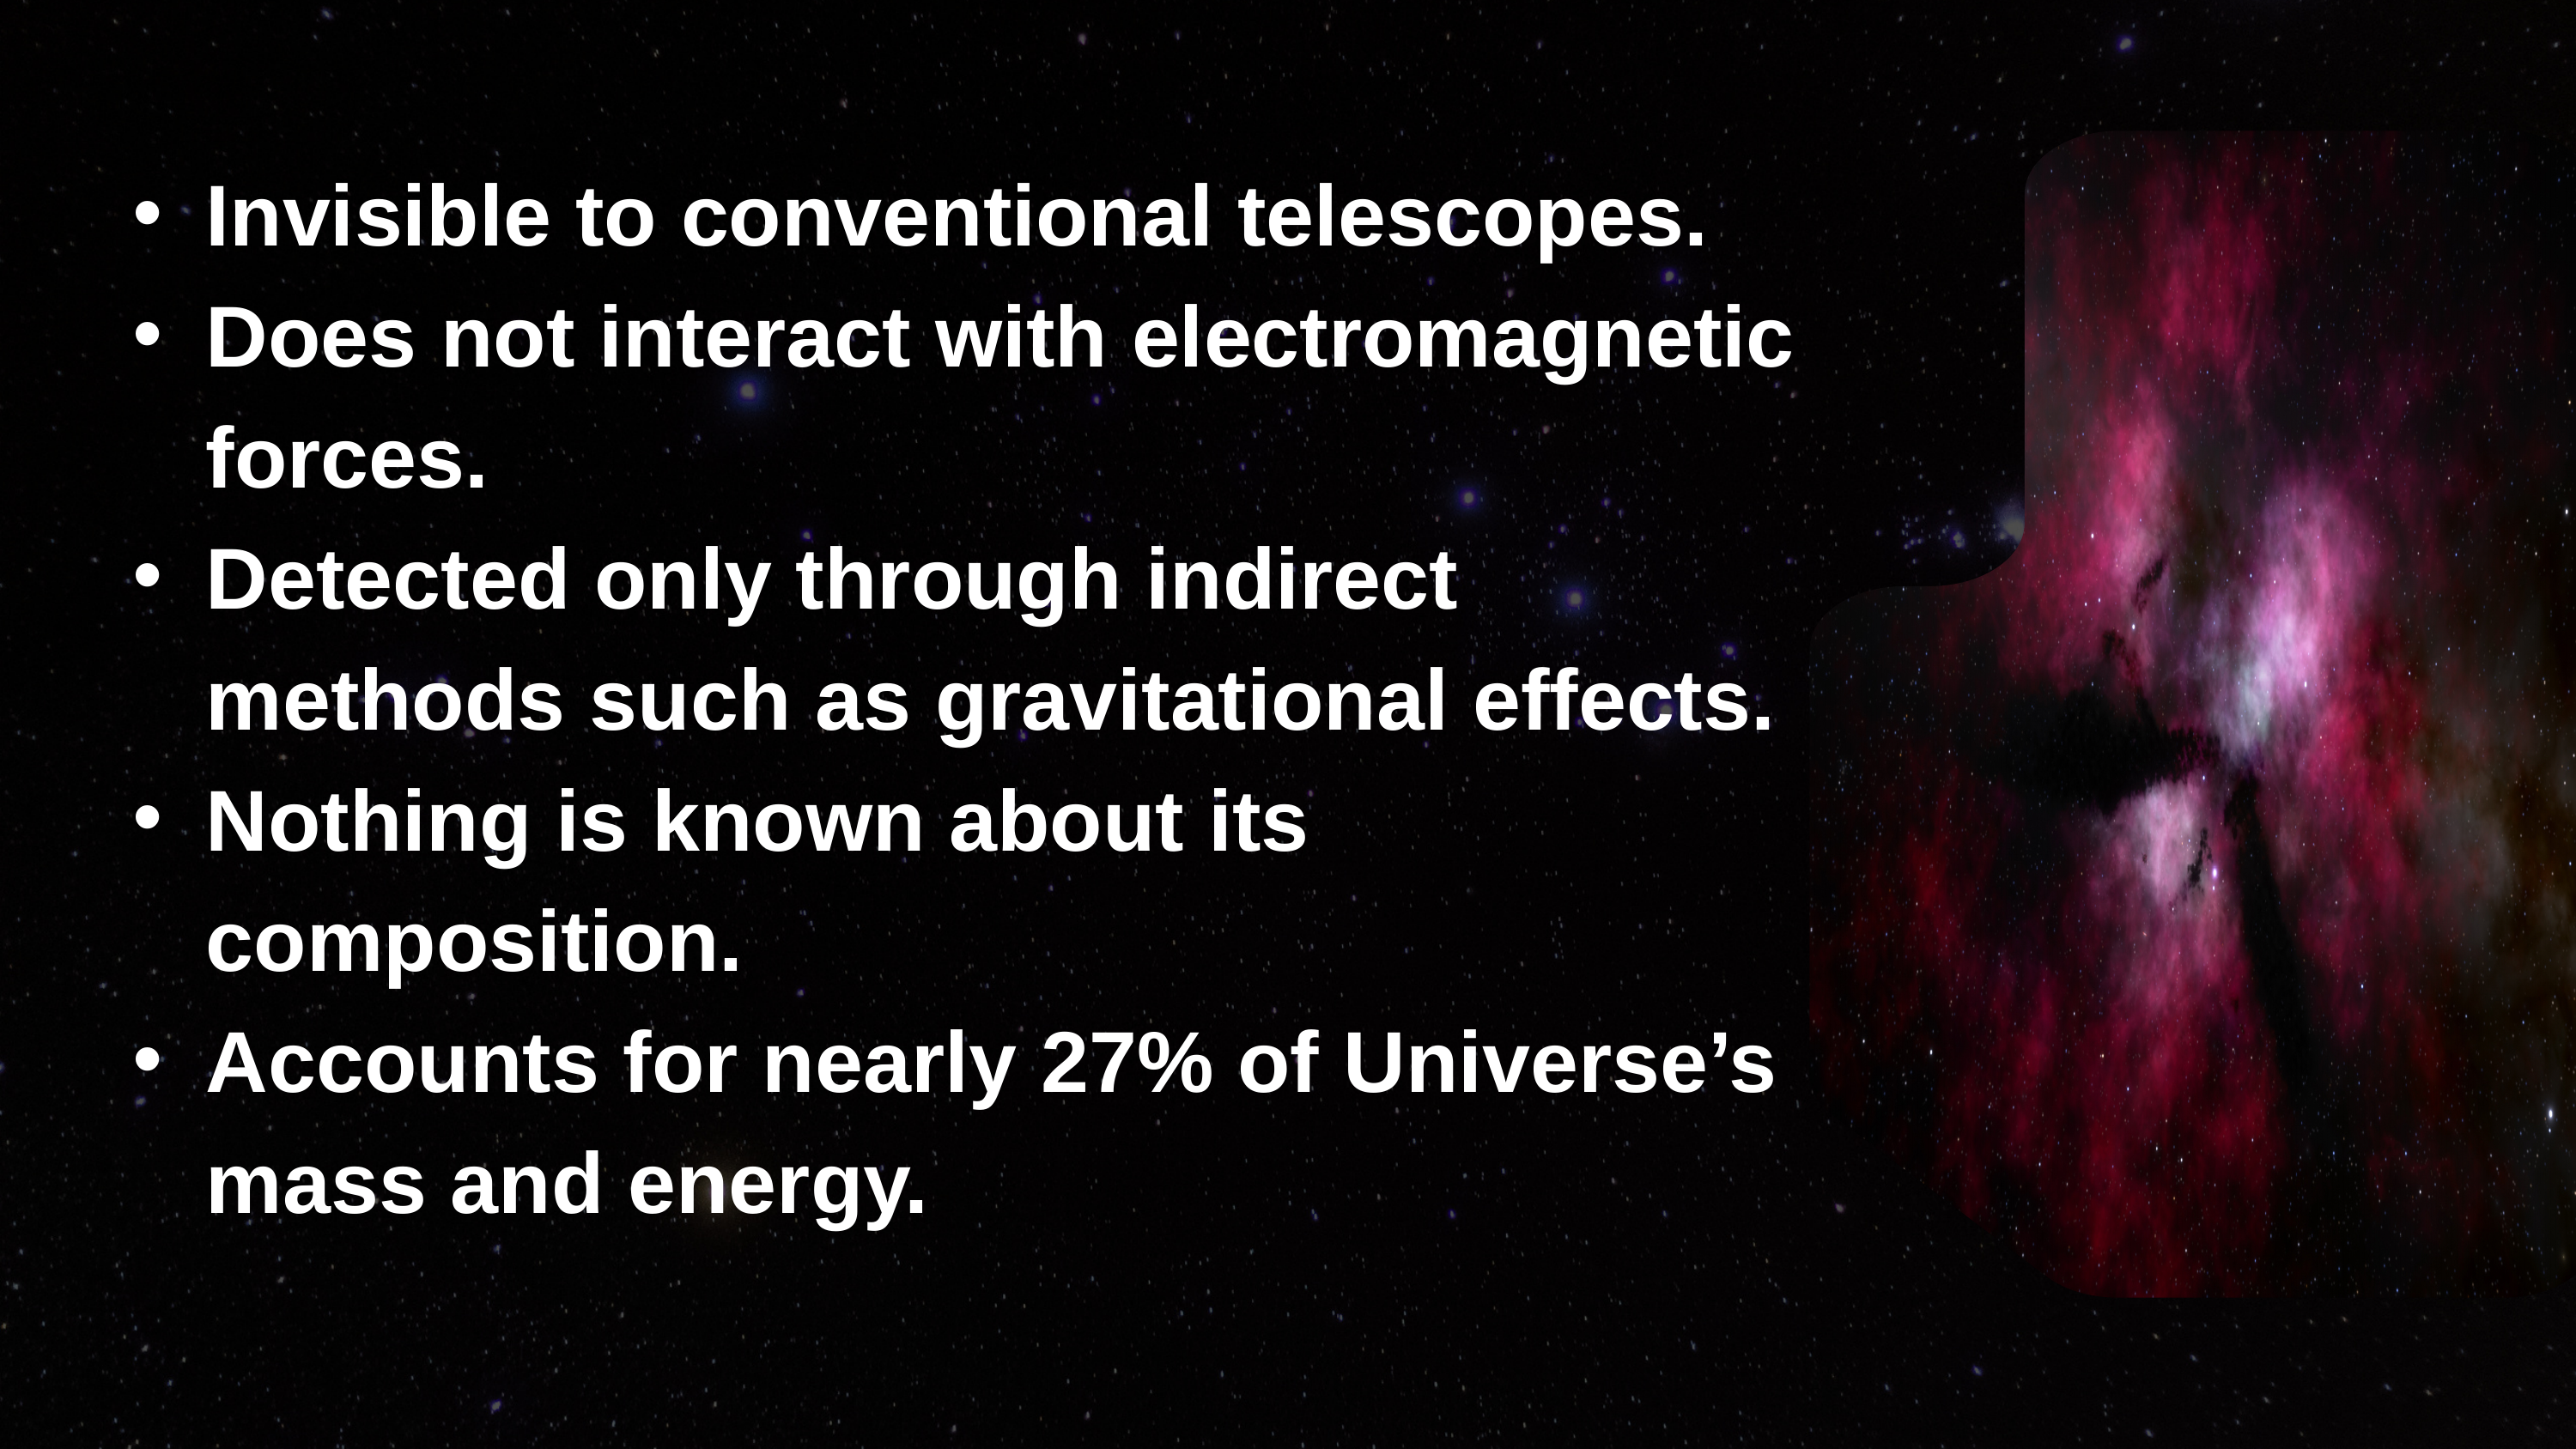

Invisible to conventional telescopes.
Does not interact with electromagnetic forces.
Detected only through indirect methods such as gravitational effects.
Nothing is known about its composition.
Accounts for nearly 27% of Universe’s mass and energy.

•